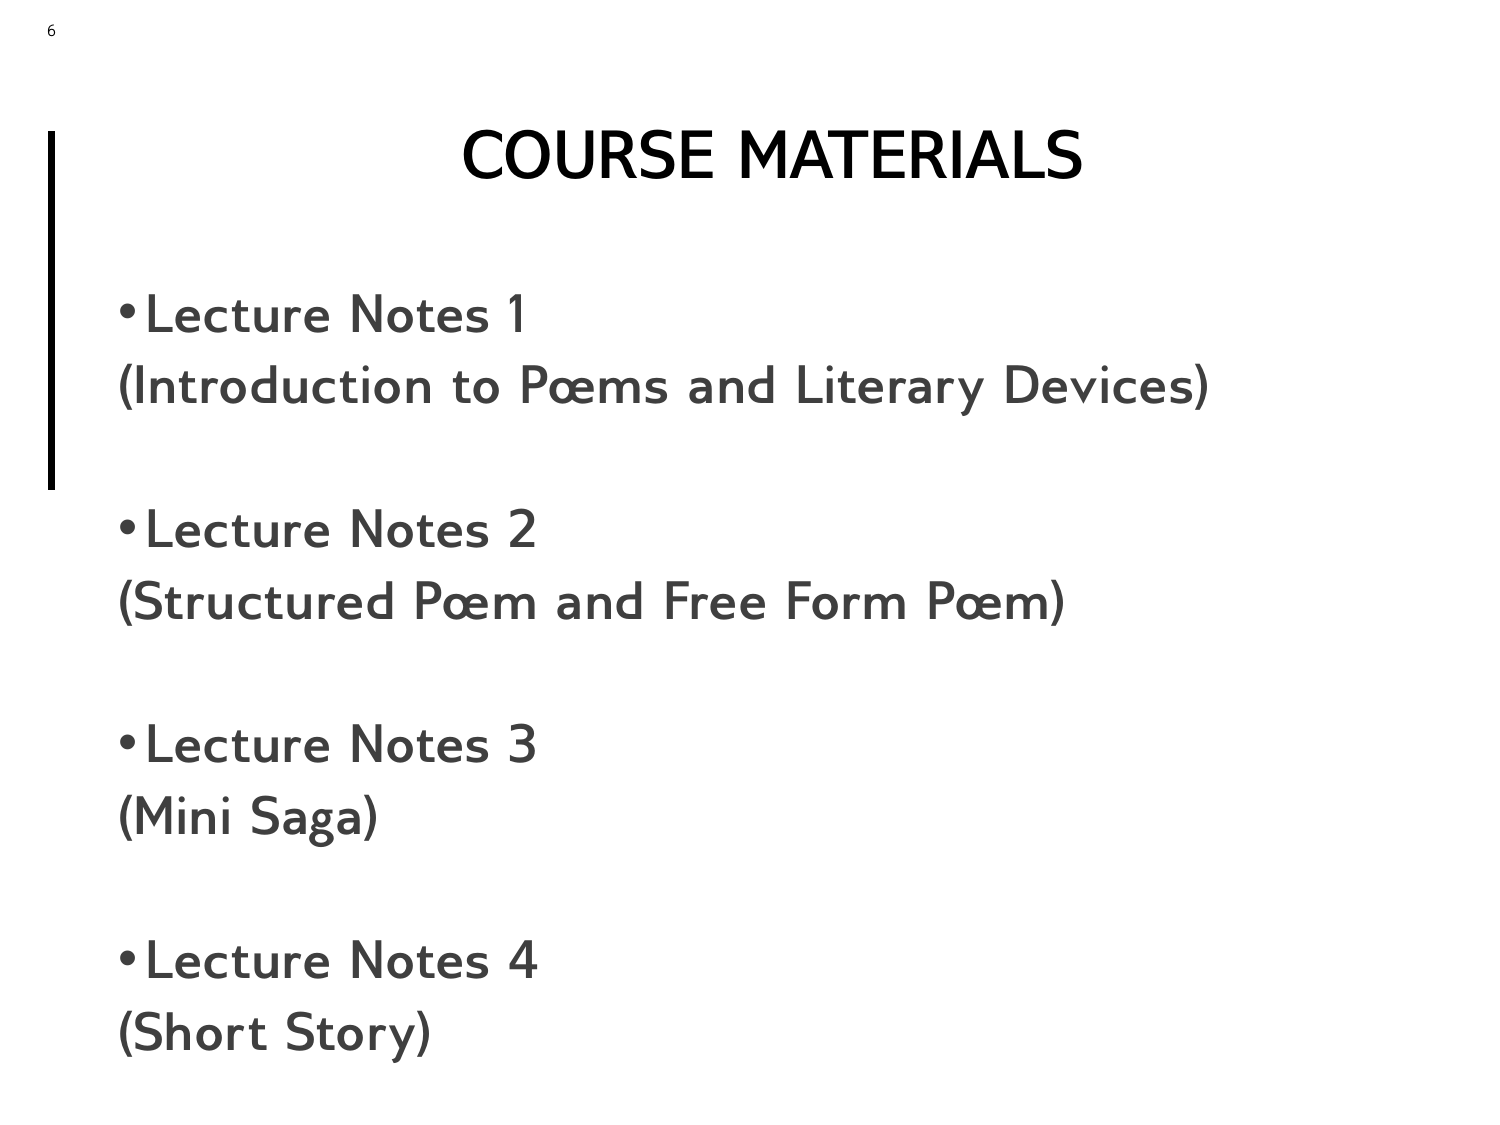

# COURSE MATERIALS
Lecture Notes 1
(Introduction to Poems and Literary Devices)

Lecture Notes 2
(Structured Poem and Free Form Poem)

Lecture Notes 3
(Mini Saga)

Lecture Notes 4
(Short Story)